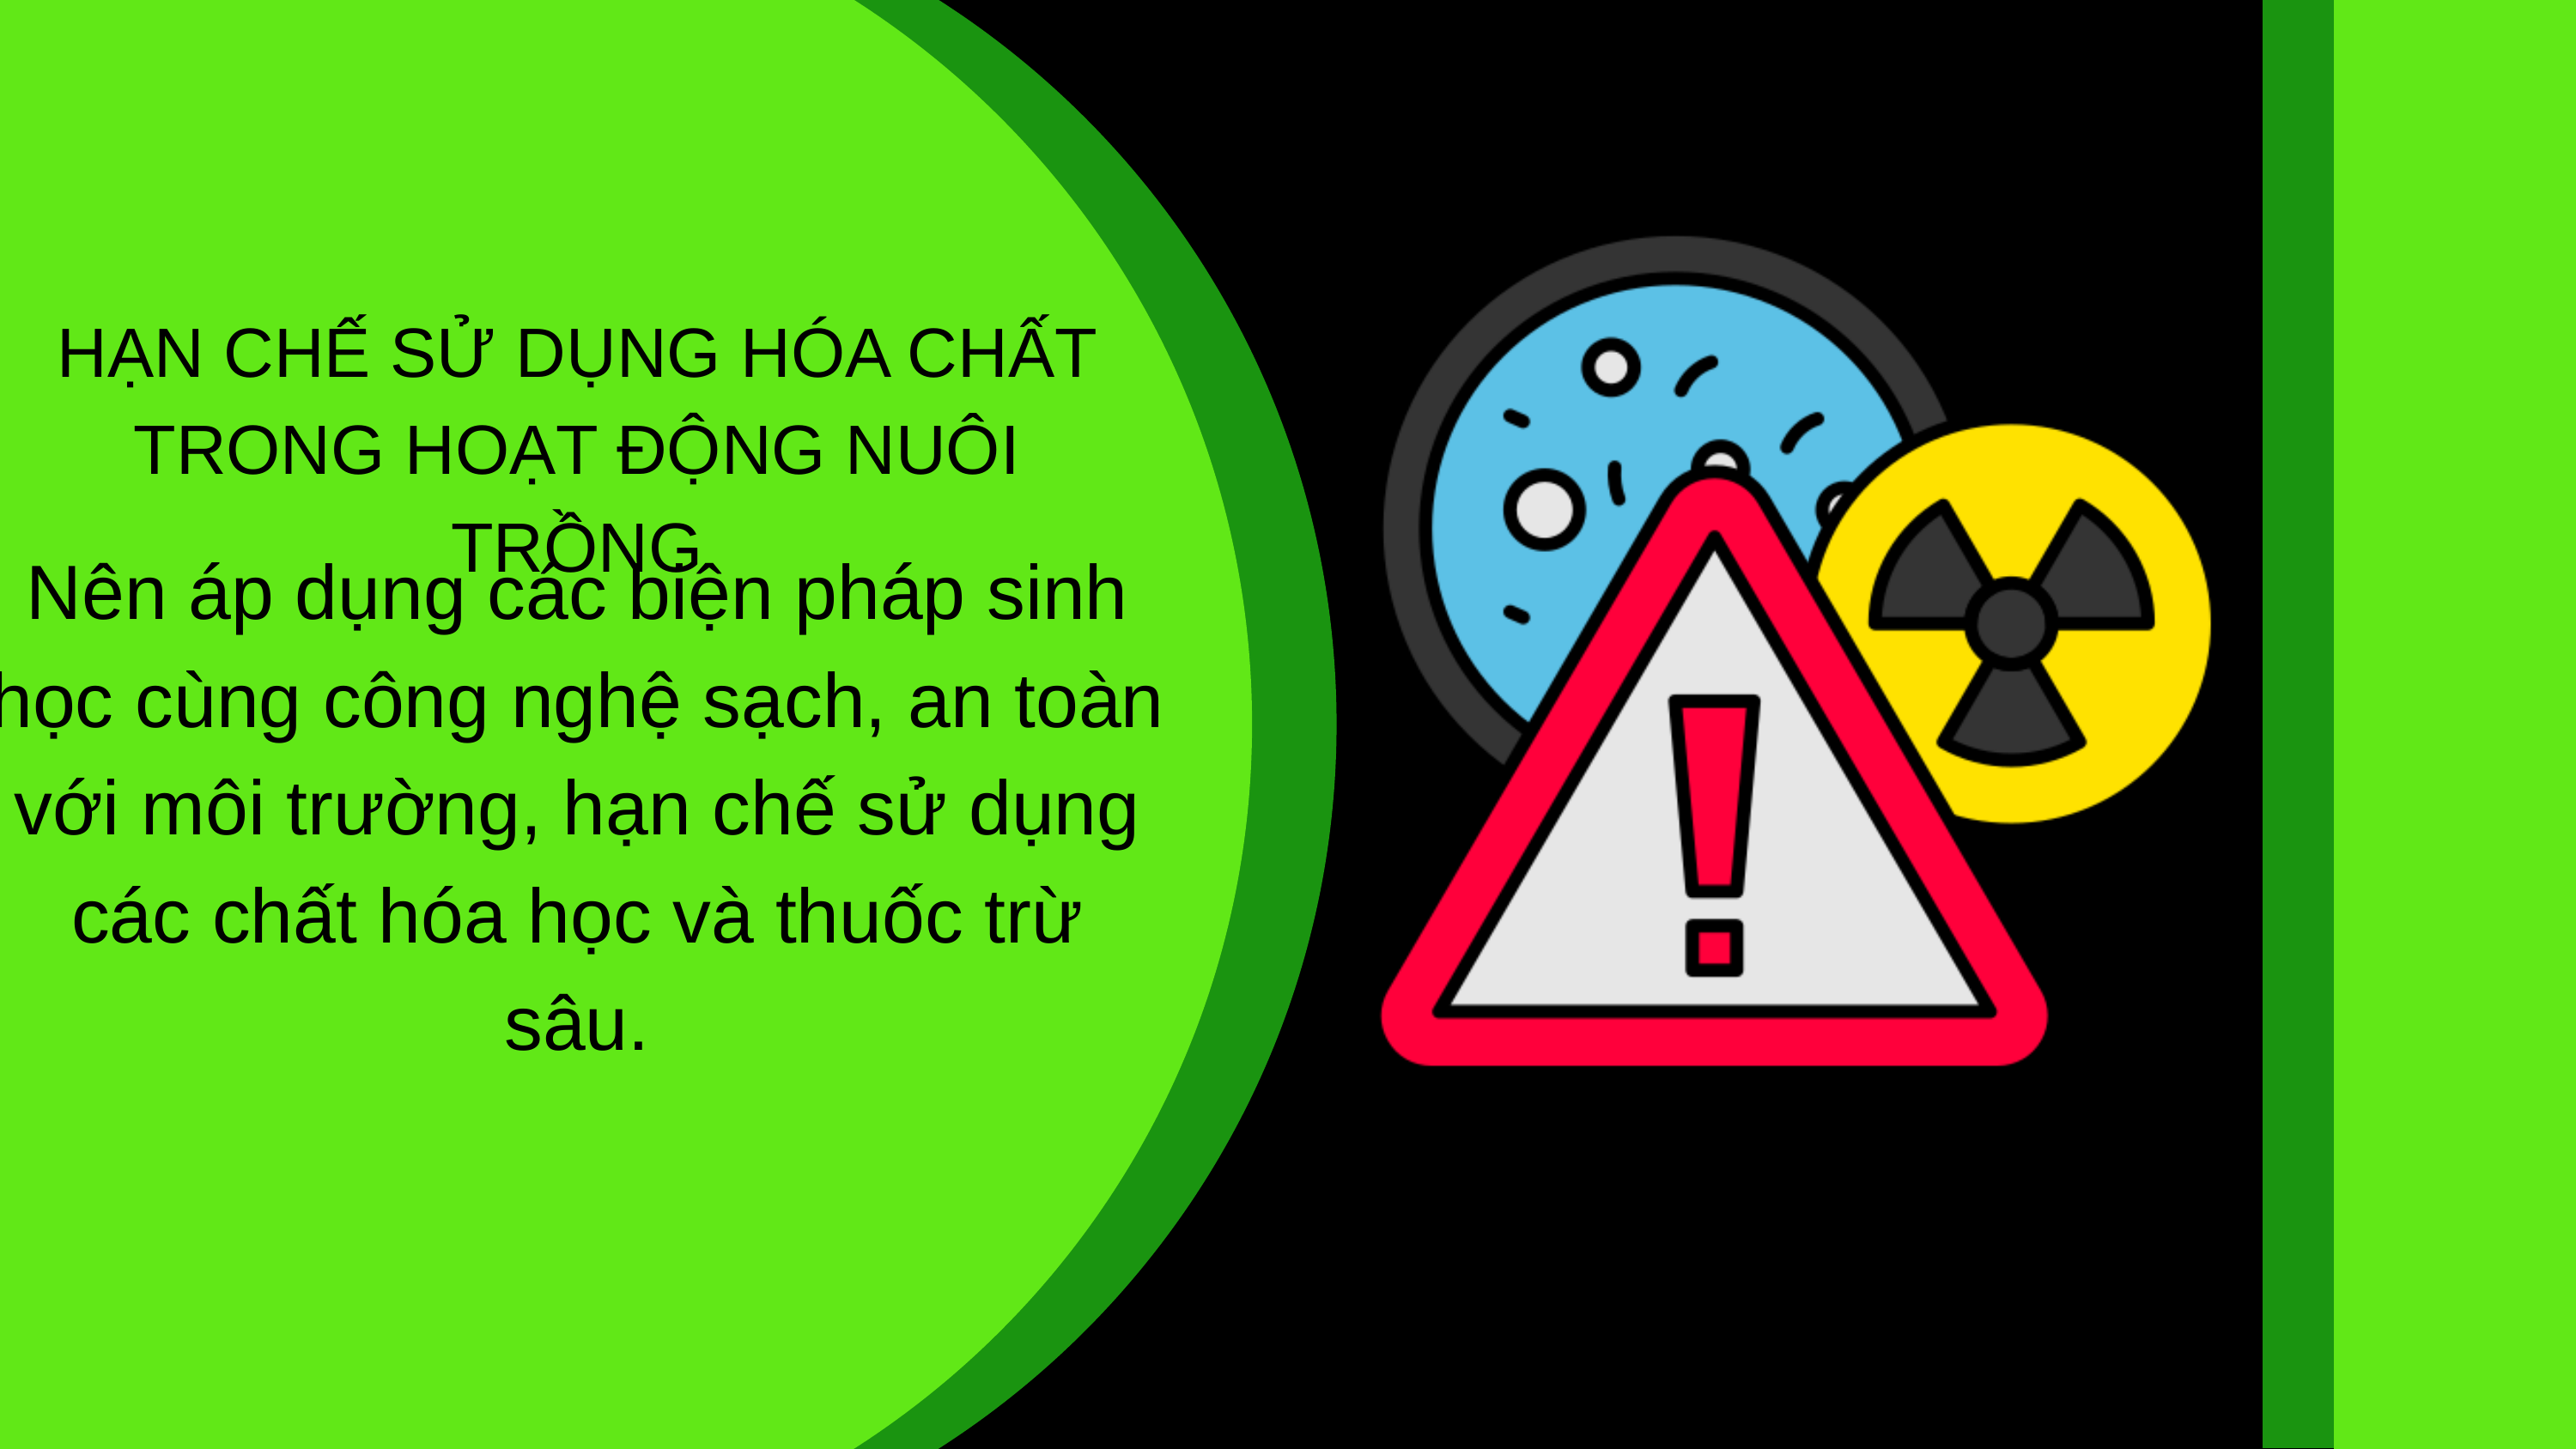

HẠN CHẾ SỬ DỤNG HÓA CHẤT TRONG HOẠT ĐỘNG NUÔI TRỒNG
Nên áp dụng các biện pháp sinh học cùng công nghệ sạch, an toàn với môi trường, hạn chế sử dụng các chất hóa học và thuốc trừ sâu.